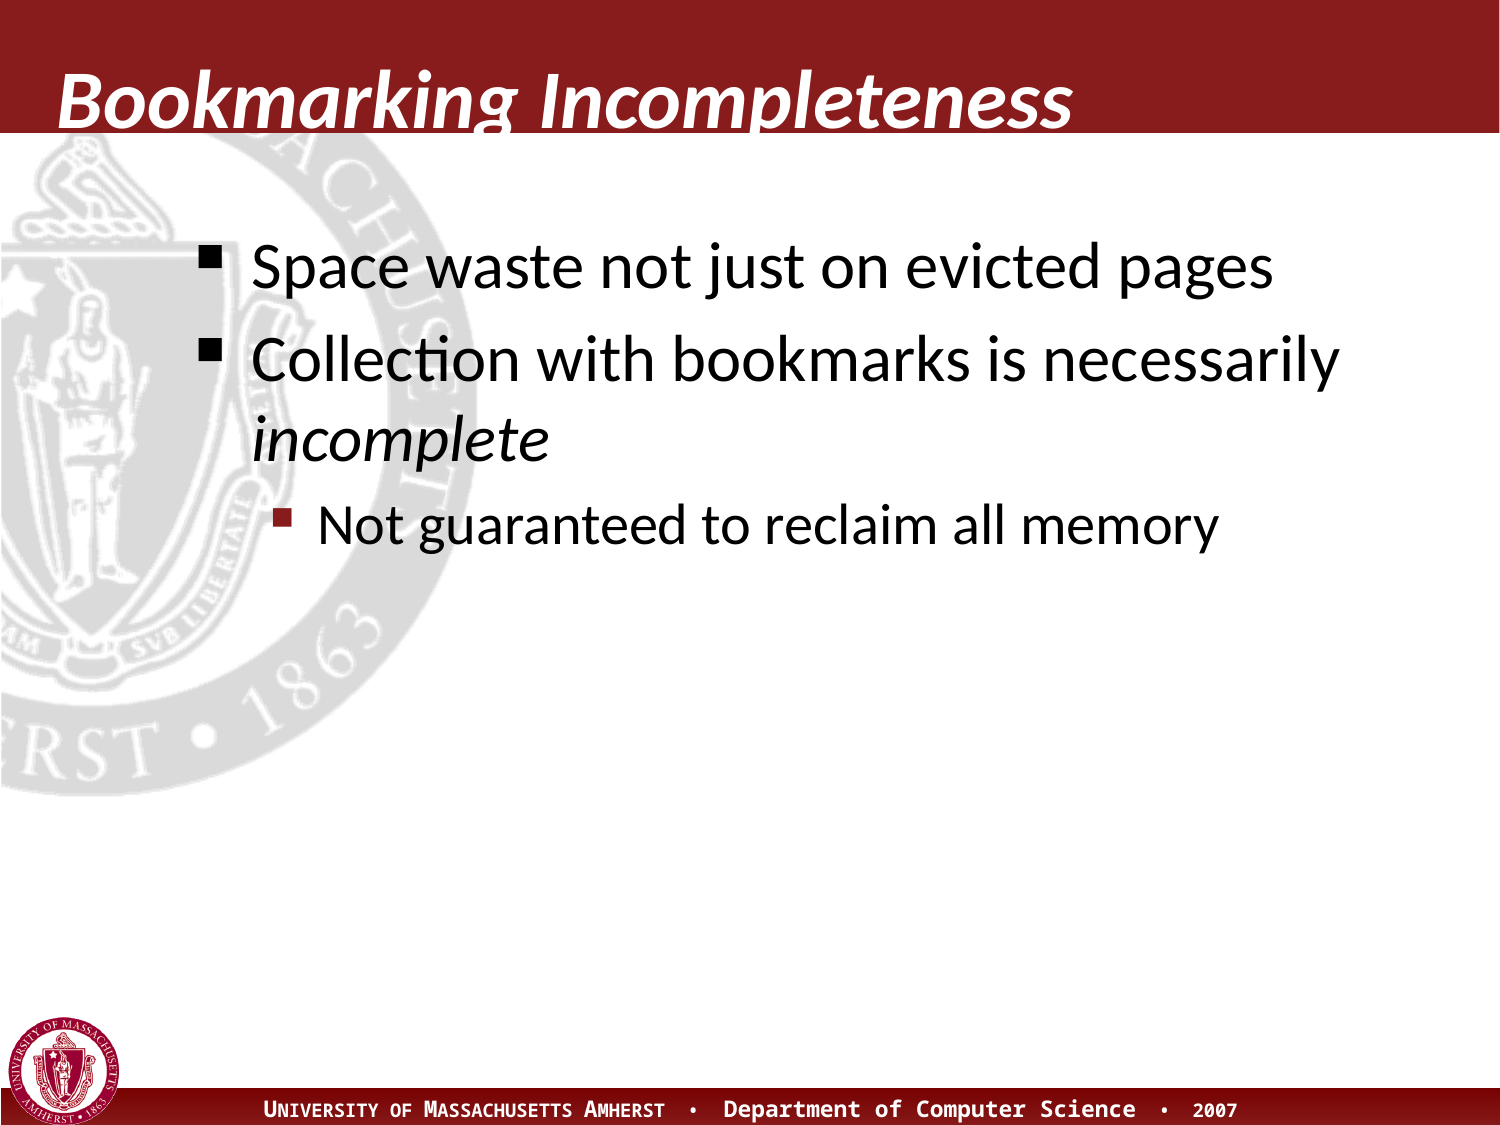

# Bookmarking Incompleteness
Space waste not just on evicted pages
Collection with bookmarks is necessarily incomplete
Not guaranteed to reclaim all memory